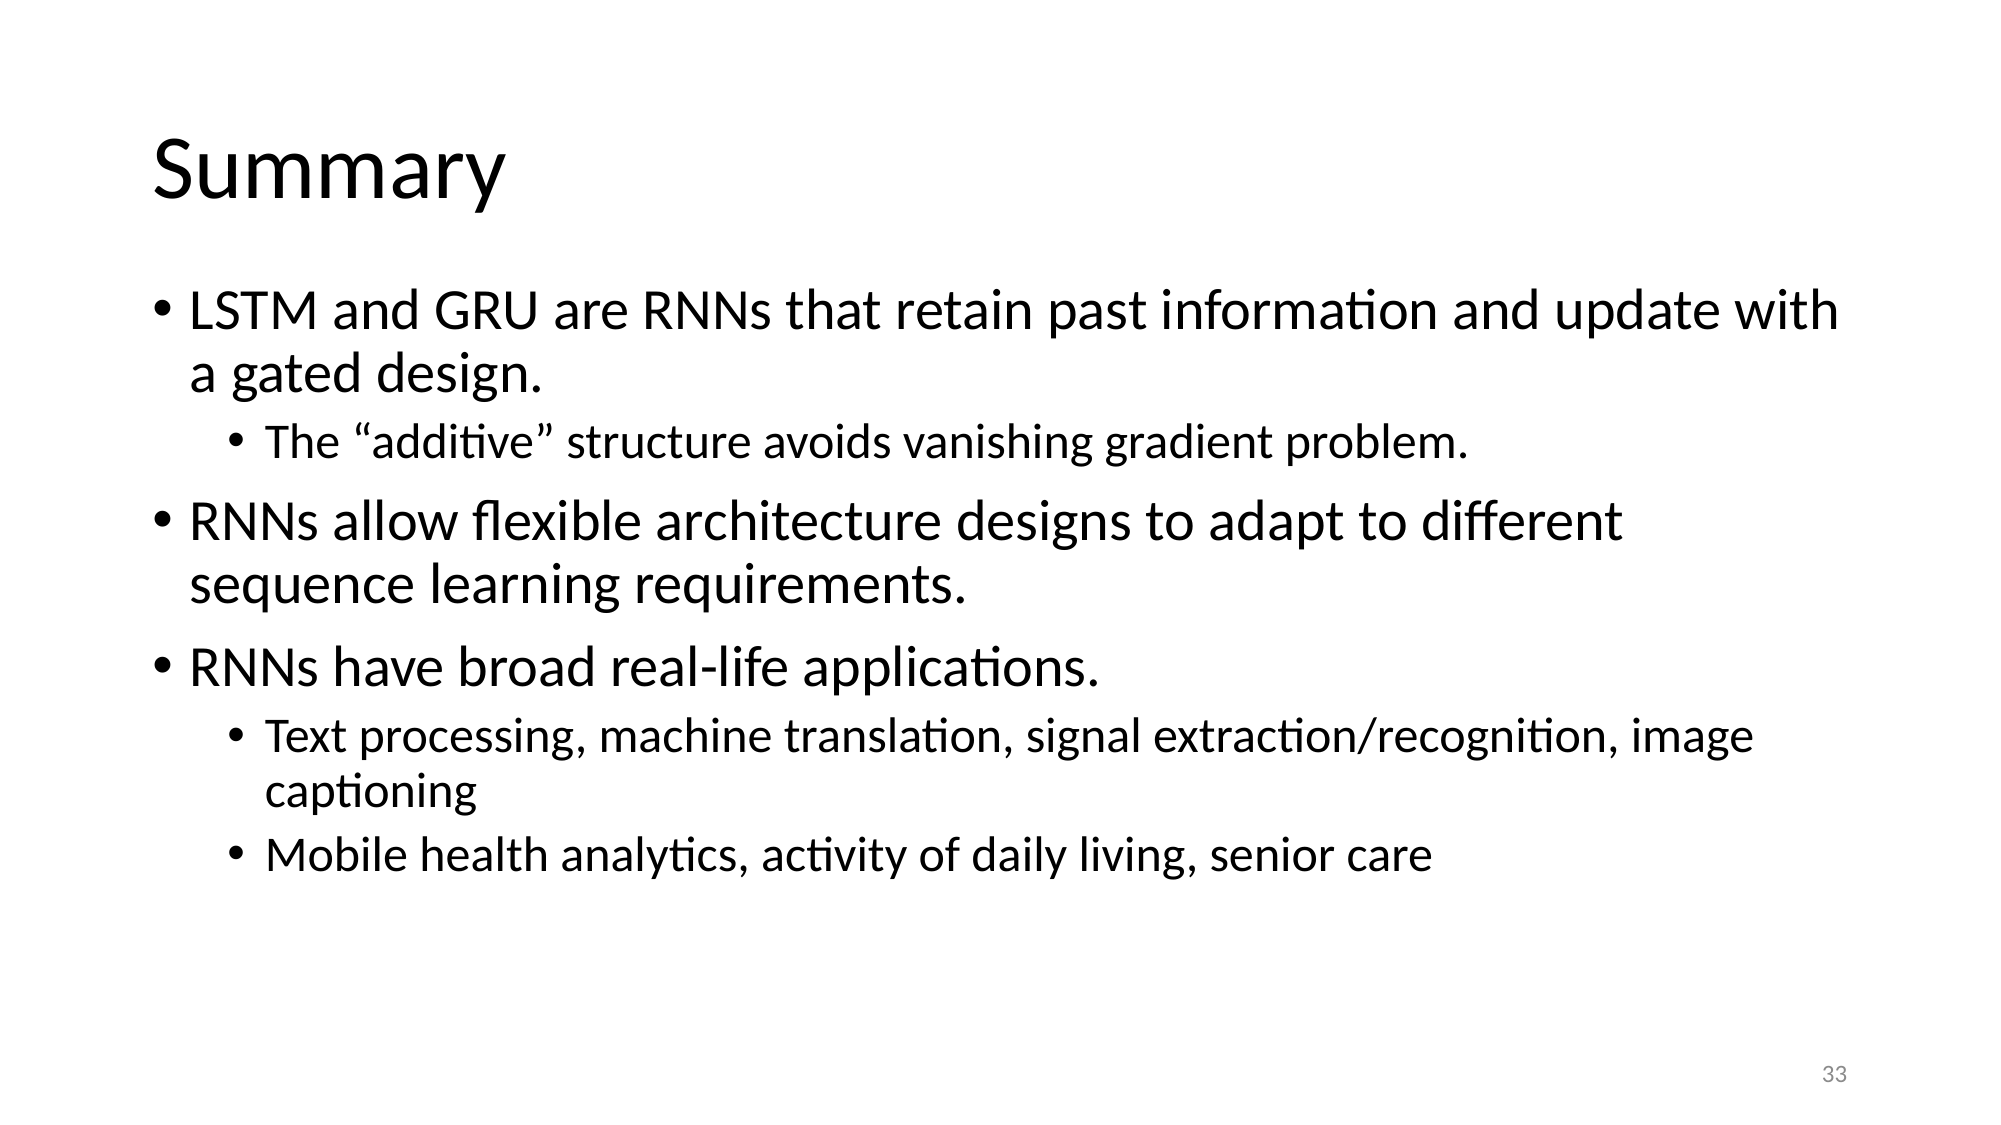

# Summary

LSTM and GRU are RNNs that retain past information and update with a gated design.
The “additive” structure avoids vanishing gradient problem.
RNNs allow flexible architecture designs to adapt to different sequence learning requirements.
RNNs have broad real-life applications.
Text processing, machine translation, signal extraction/recognition, image captioning
Mobile health analytics, activity of daily living, senior care

33